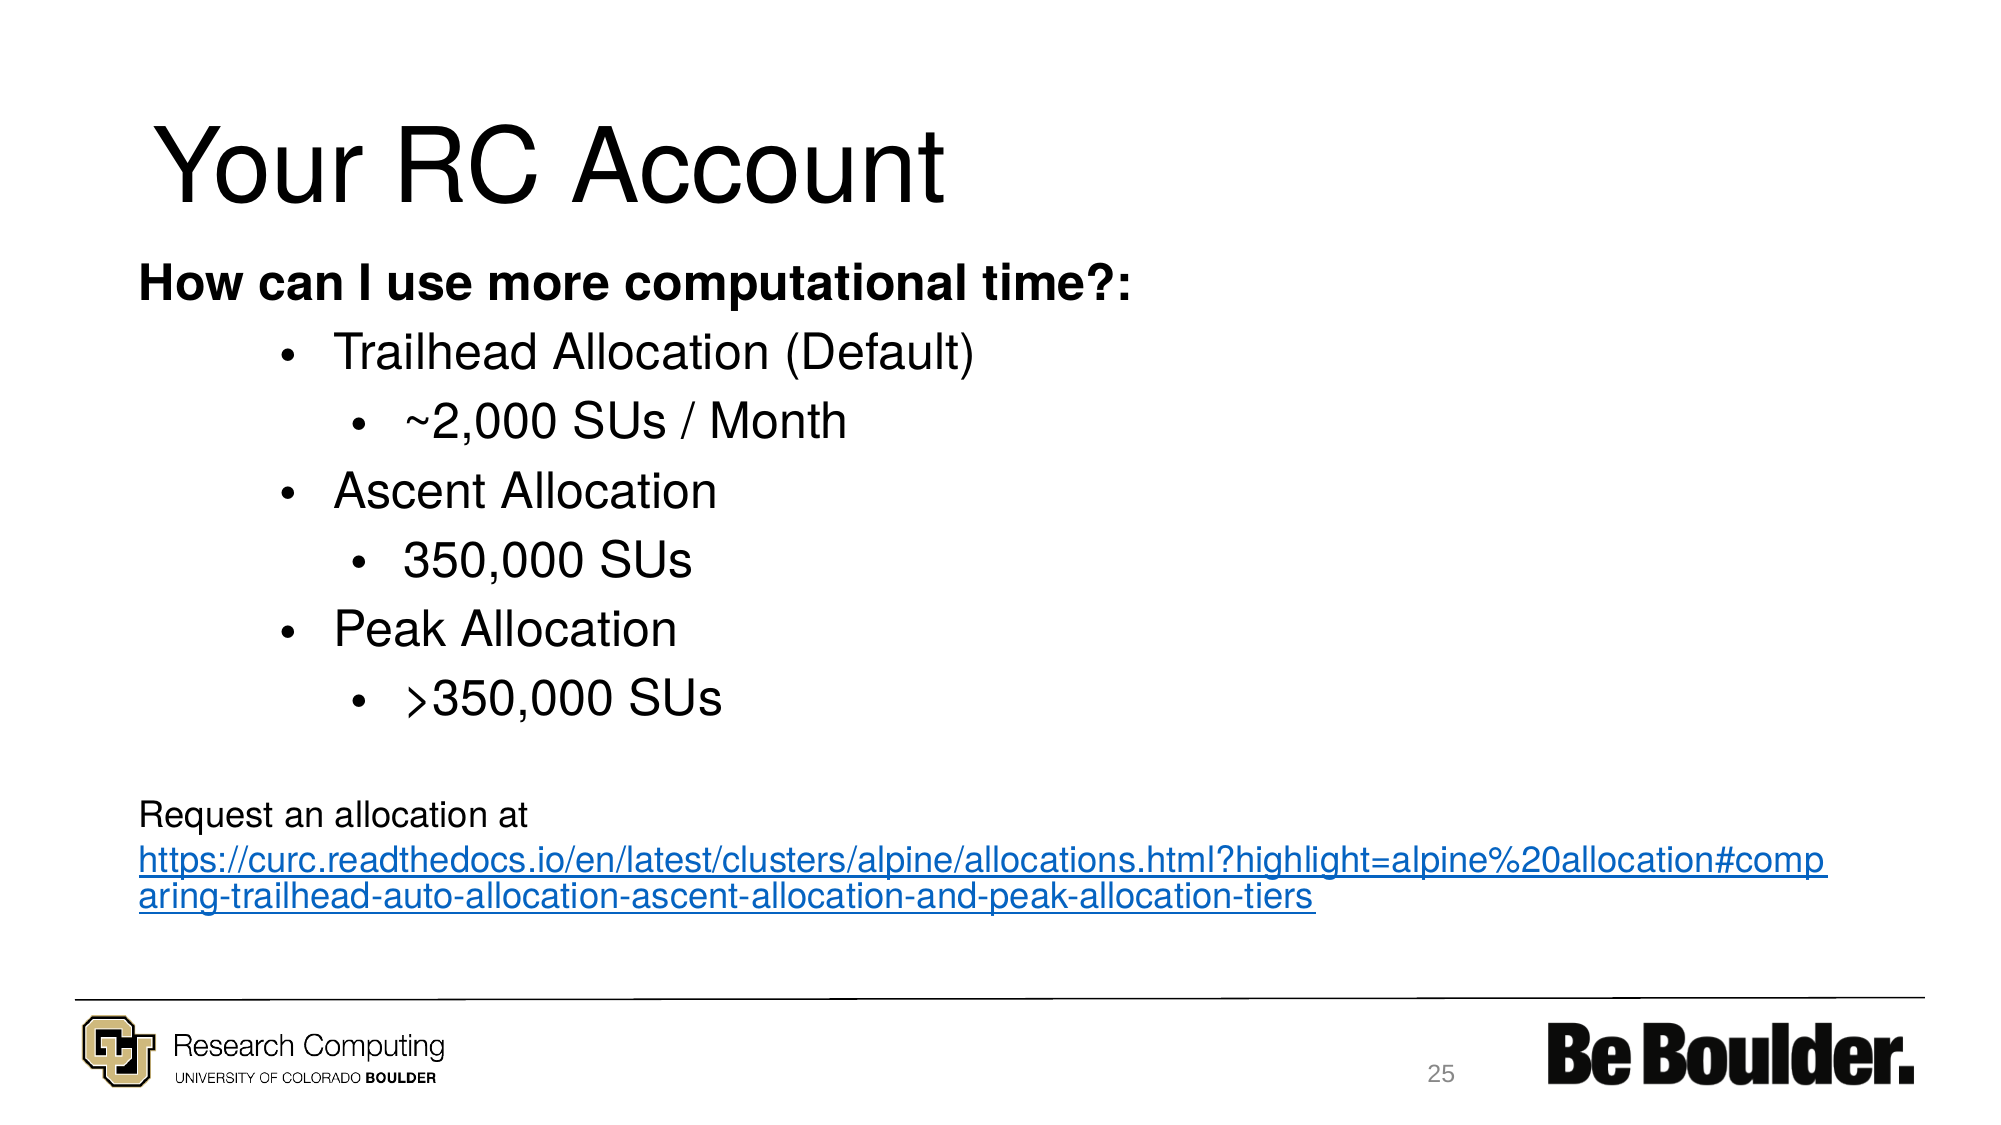

# Your RC Account
How can I use more computational time?:
Trailhead Allocation (Default)
~2,000 SUs / Month
Ascent Allocation
350,000 SUs
Peak Allocation
>350,000 SUs

Request an allocation at https://curc.readthedocs.io/en/latest/clusters/alpine/allocations.html?highlight=alpine%20allocation#comparing-trailhead-auto-allocation-ascent-allocation-and-peak-allocation-tiers

25